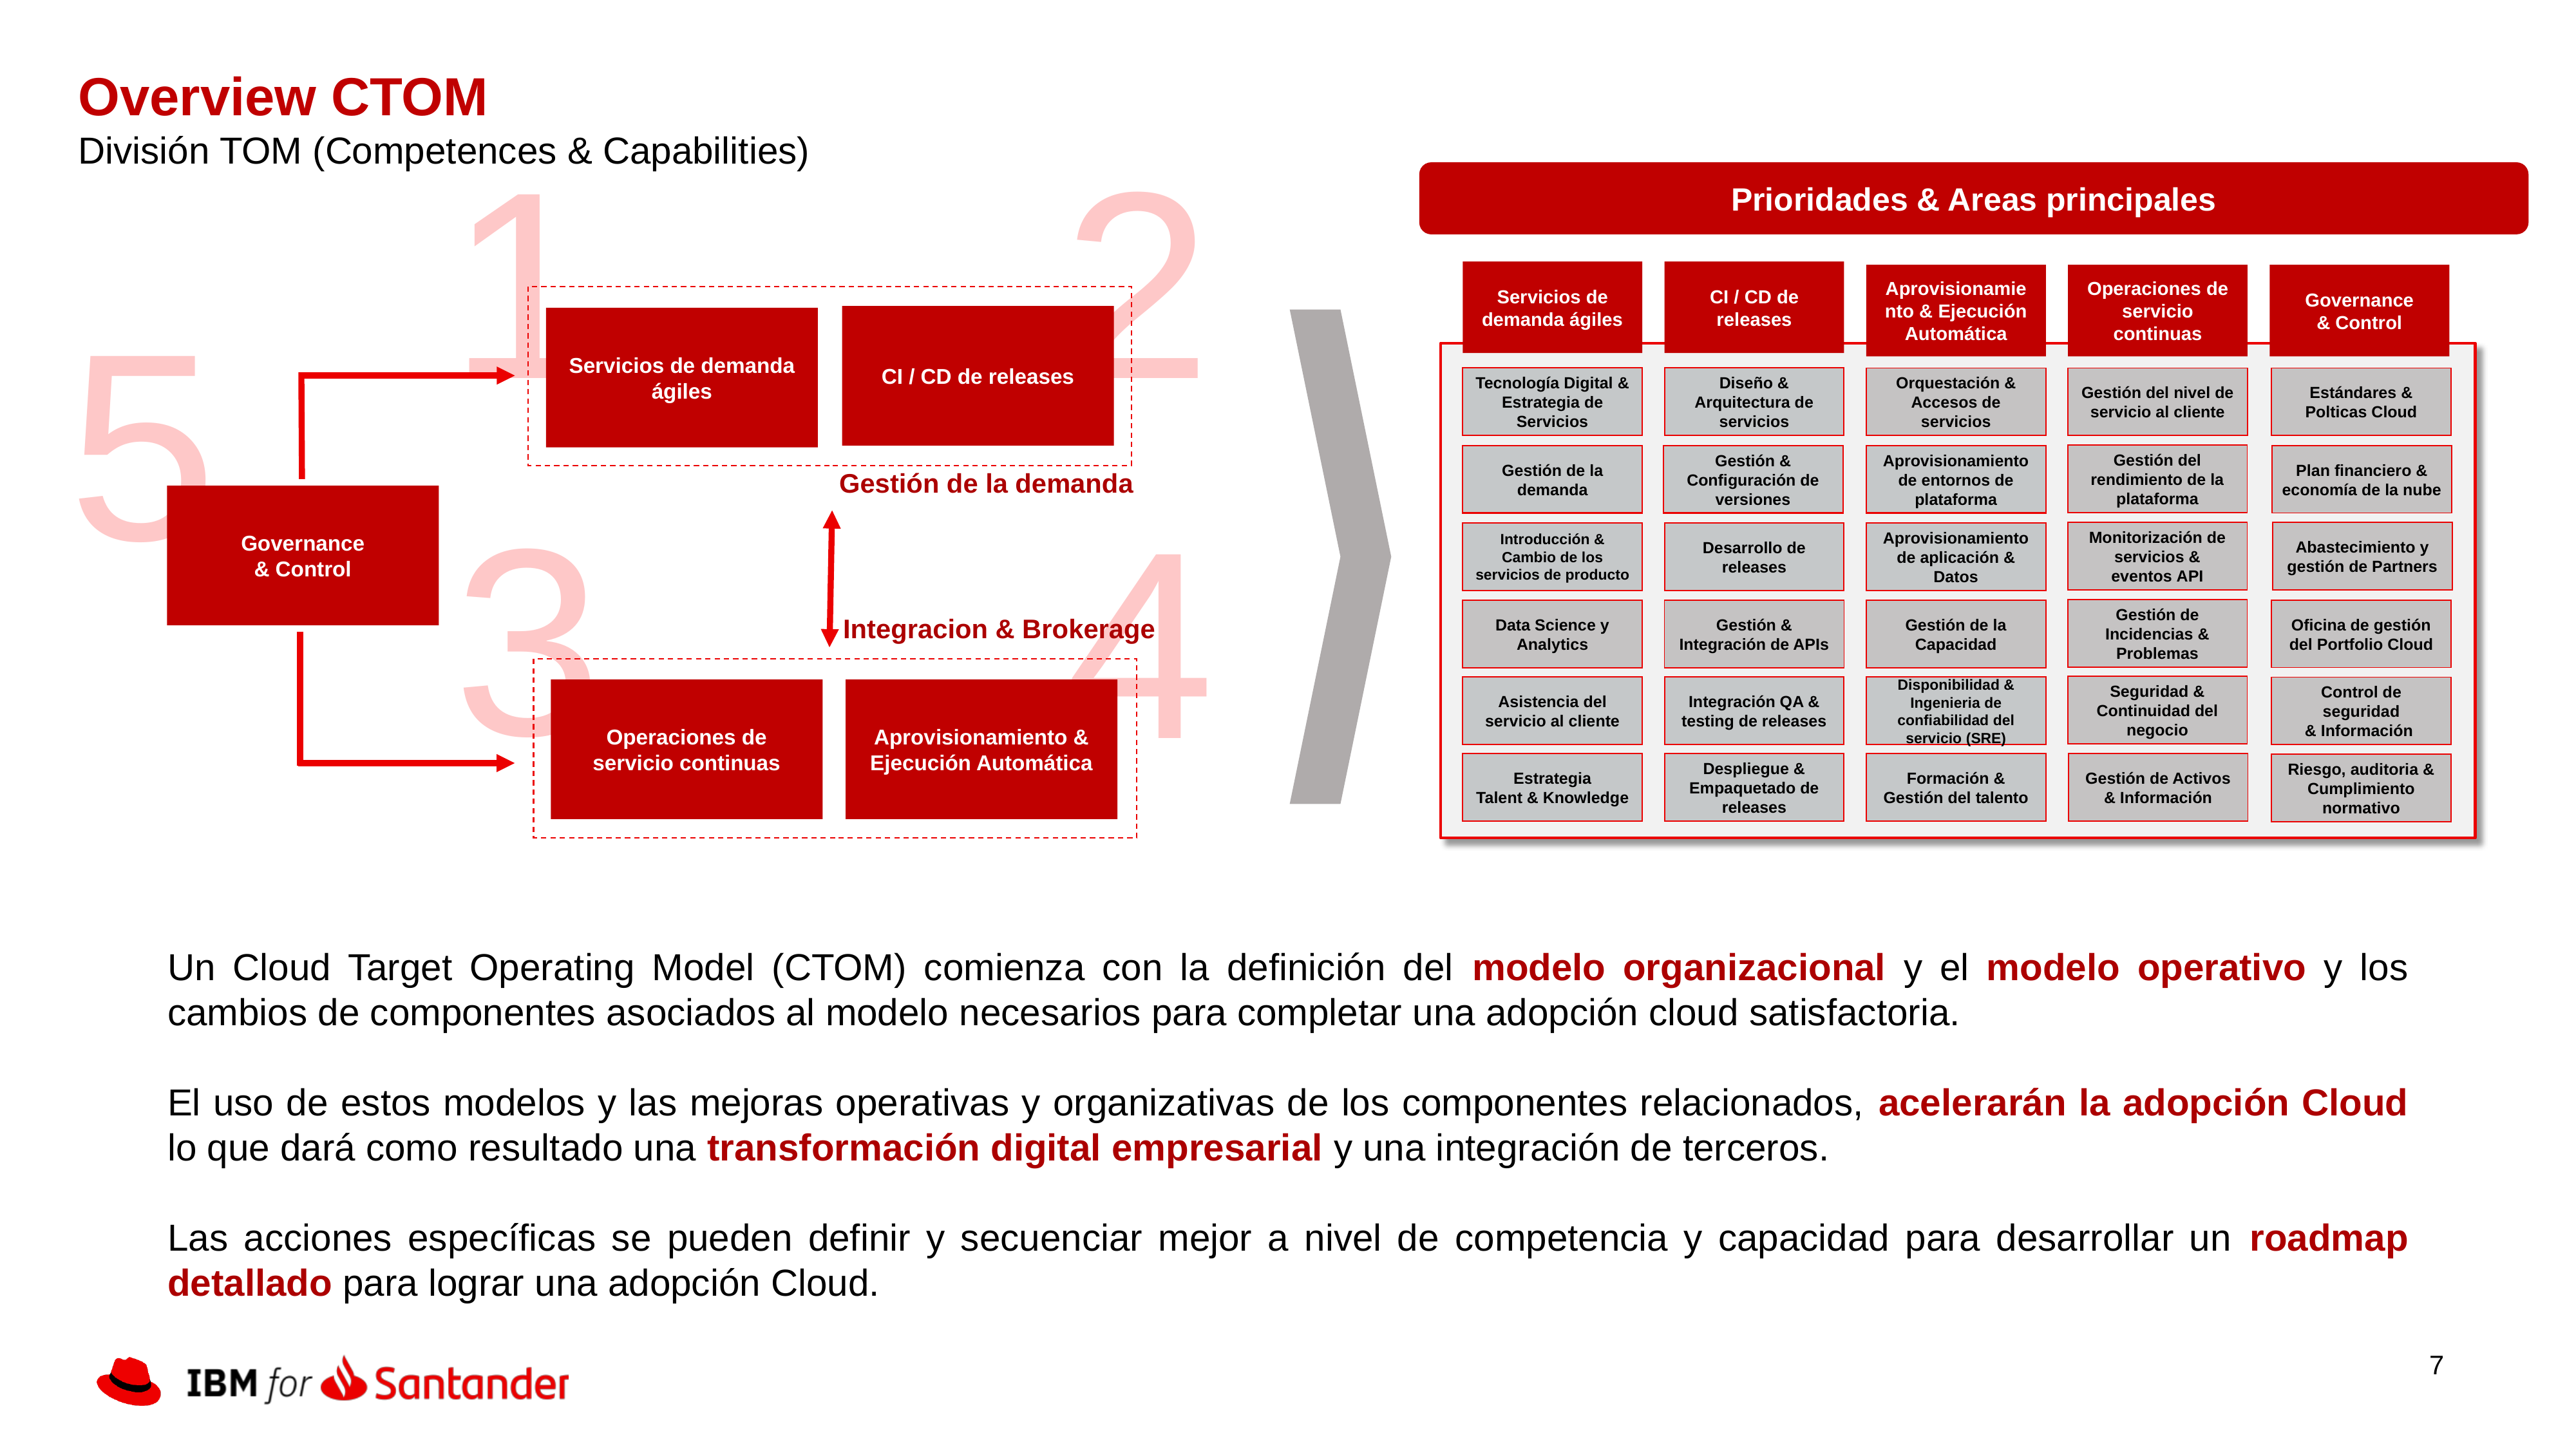

Overview CTOM
División TOM (Competences & Capabilities)
1
2
Prioridades & Areas principales
Servicios de demanda ágiles
CI / CD de releases
Aprovisionamiento & Ejecución Automática
Operaciones de servicio continuas
Governance
& Control
Sourcing and Partner Management

Tecnología Digital & Estrategia de Servicios
Diseño & Arquitectura de servicios
Orquestación & Accesos de servicios
Gestión del nivel de servicio al cliente
Estándares & Polticas Cloud
Gestión del rendimiento de la plataforma
Gestión de la demanda
Gestión & Configuración de versiones
Aprovisionamiento de entornos de plataforma
Plan financiero & economía de la nube
Abastecimiento y gestión de Partners
Monitorización de servicios & eventos API
Introducción & Cambio de los servicios de producto
Desarrollo de releases
Aprovisionamiento de aplicación & Datos
Gestión de Incidencias & Problemas
Oficina de gestión del Portfolio Cloud
Data Science y Analytics
Gestión & Integración de APIs
Gestión de la Capacidad
Seguridad & Continuidad del negocio
Asistencia del servicio al cliente
Integración QA & testing de releases
Disponibilidad & Ingenieria de confiabilidad del servicio (SRE)
Control de seguridad & Información
Estrategia
Talent & Knowledge
Despliegue & Empaquetado de releases
Formación & Gestión del talento
Gestión de Activos & Información
Riesgo, auditoria & Cumplimiento normativo
5

CI / CD de releases
Servicios de demanda ágiles

Gestión de la demanda
3
4
Governance
& Control
Integracion & Brokerage

Operaciones de servicio continuas
Aprovisionamiento & Ejecución Automática
Un Cloud Target Operating Model (CTOM) comienza con la definición del modelo organizacional y el modelo operativo y los cambios de componentes asociados al modelo necesarios para completar una adopción cloud satisfactoria.

El uso de estos modelos y las mejoras operativas y organizativas de los componentes relacionados, acelerarán la adopción Cloud lo que dará como resultado una transformación digital empresarial y una integración de terceros.

Las acciones específicas se pueden definir y secuenciar mejor a nivel de competencia y capacidad para desarrollar un roadmap detallado para lograr una adopción Cloud.